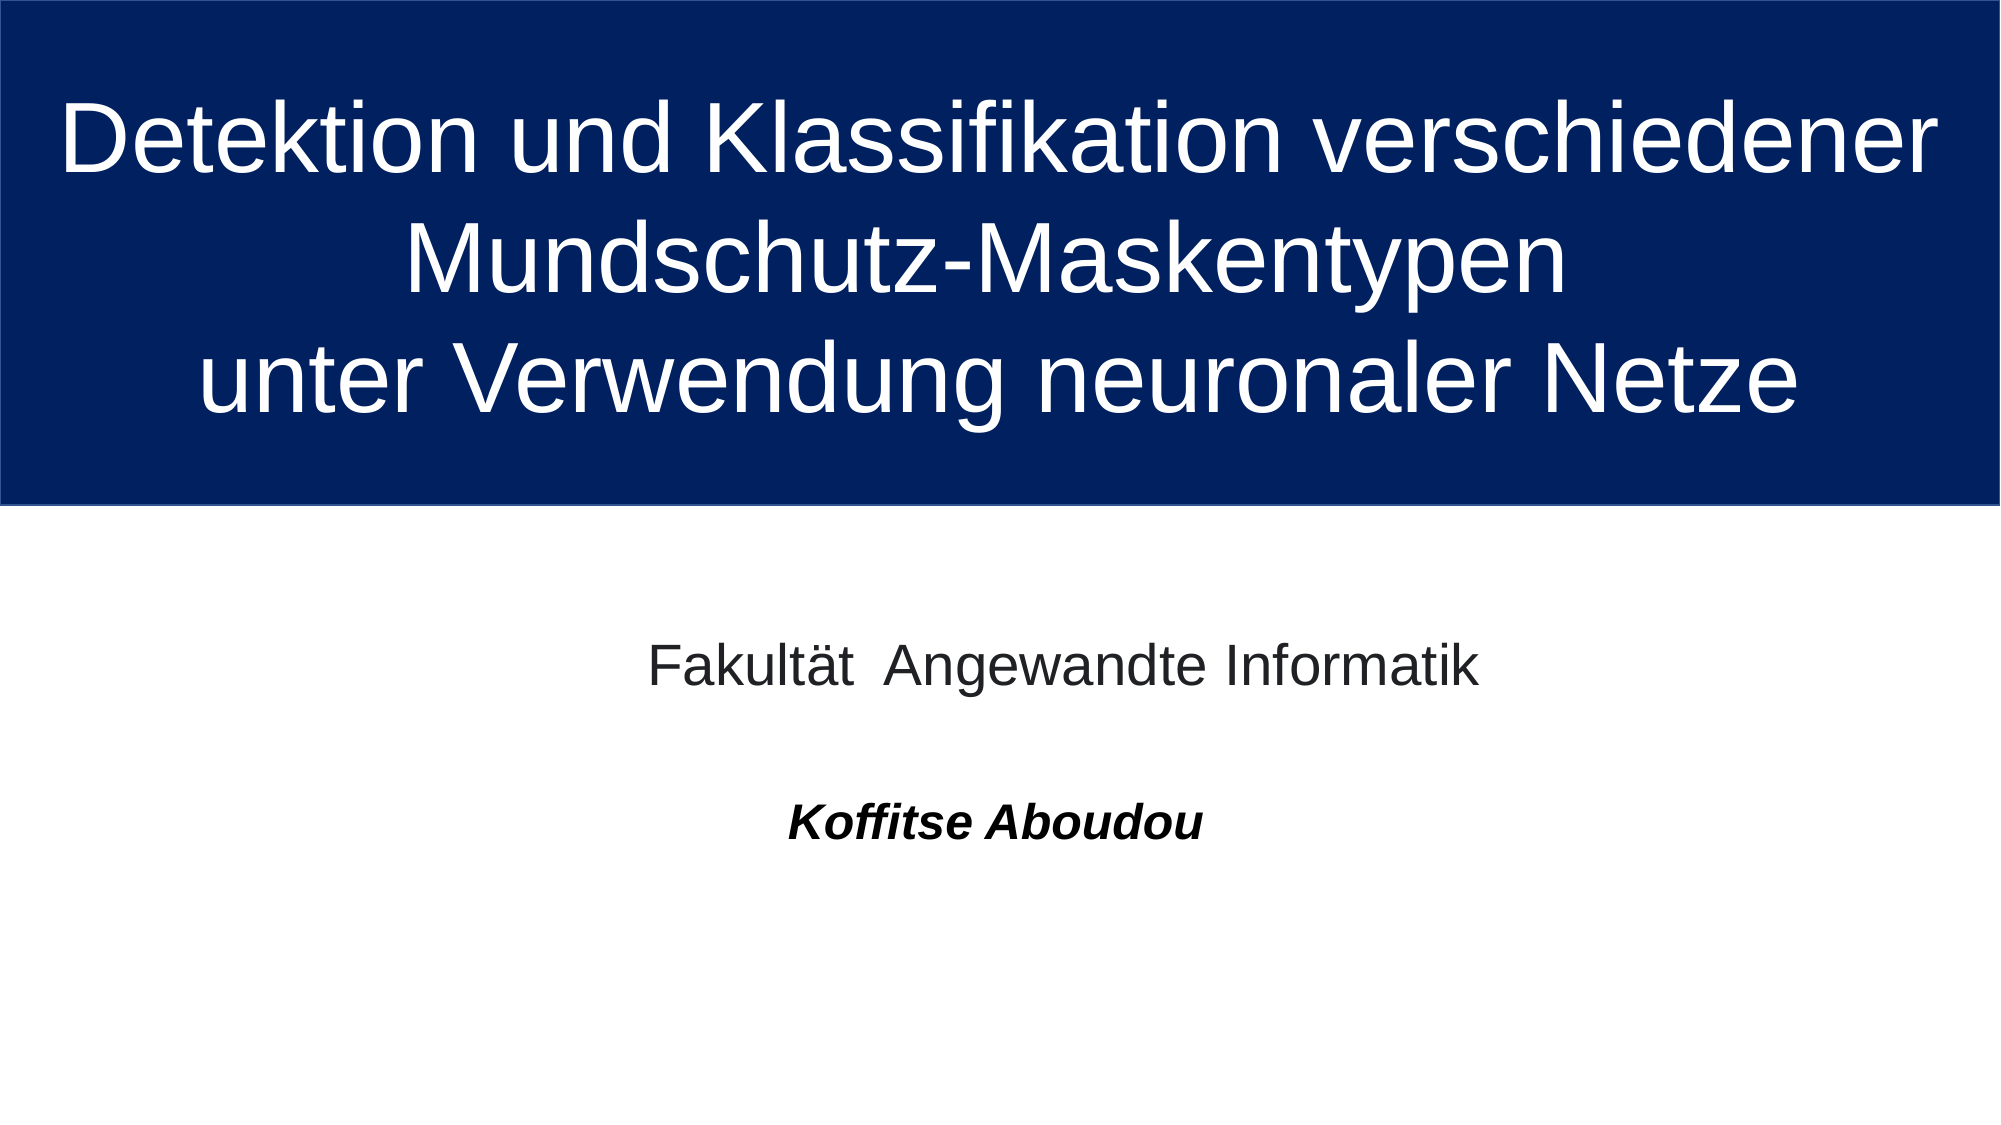

Detektion und Klassifikation verschiedener Mundschutz-Maskentypen
unter Verwendung neuronaler Netze
Fakultät  Angewandte Informatik
Koffitse Aboudou